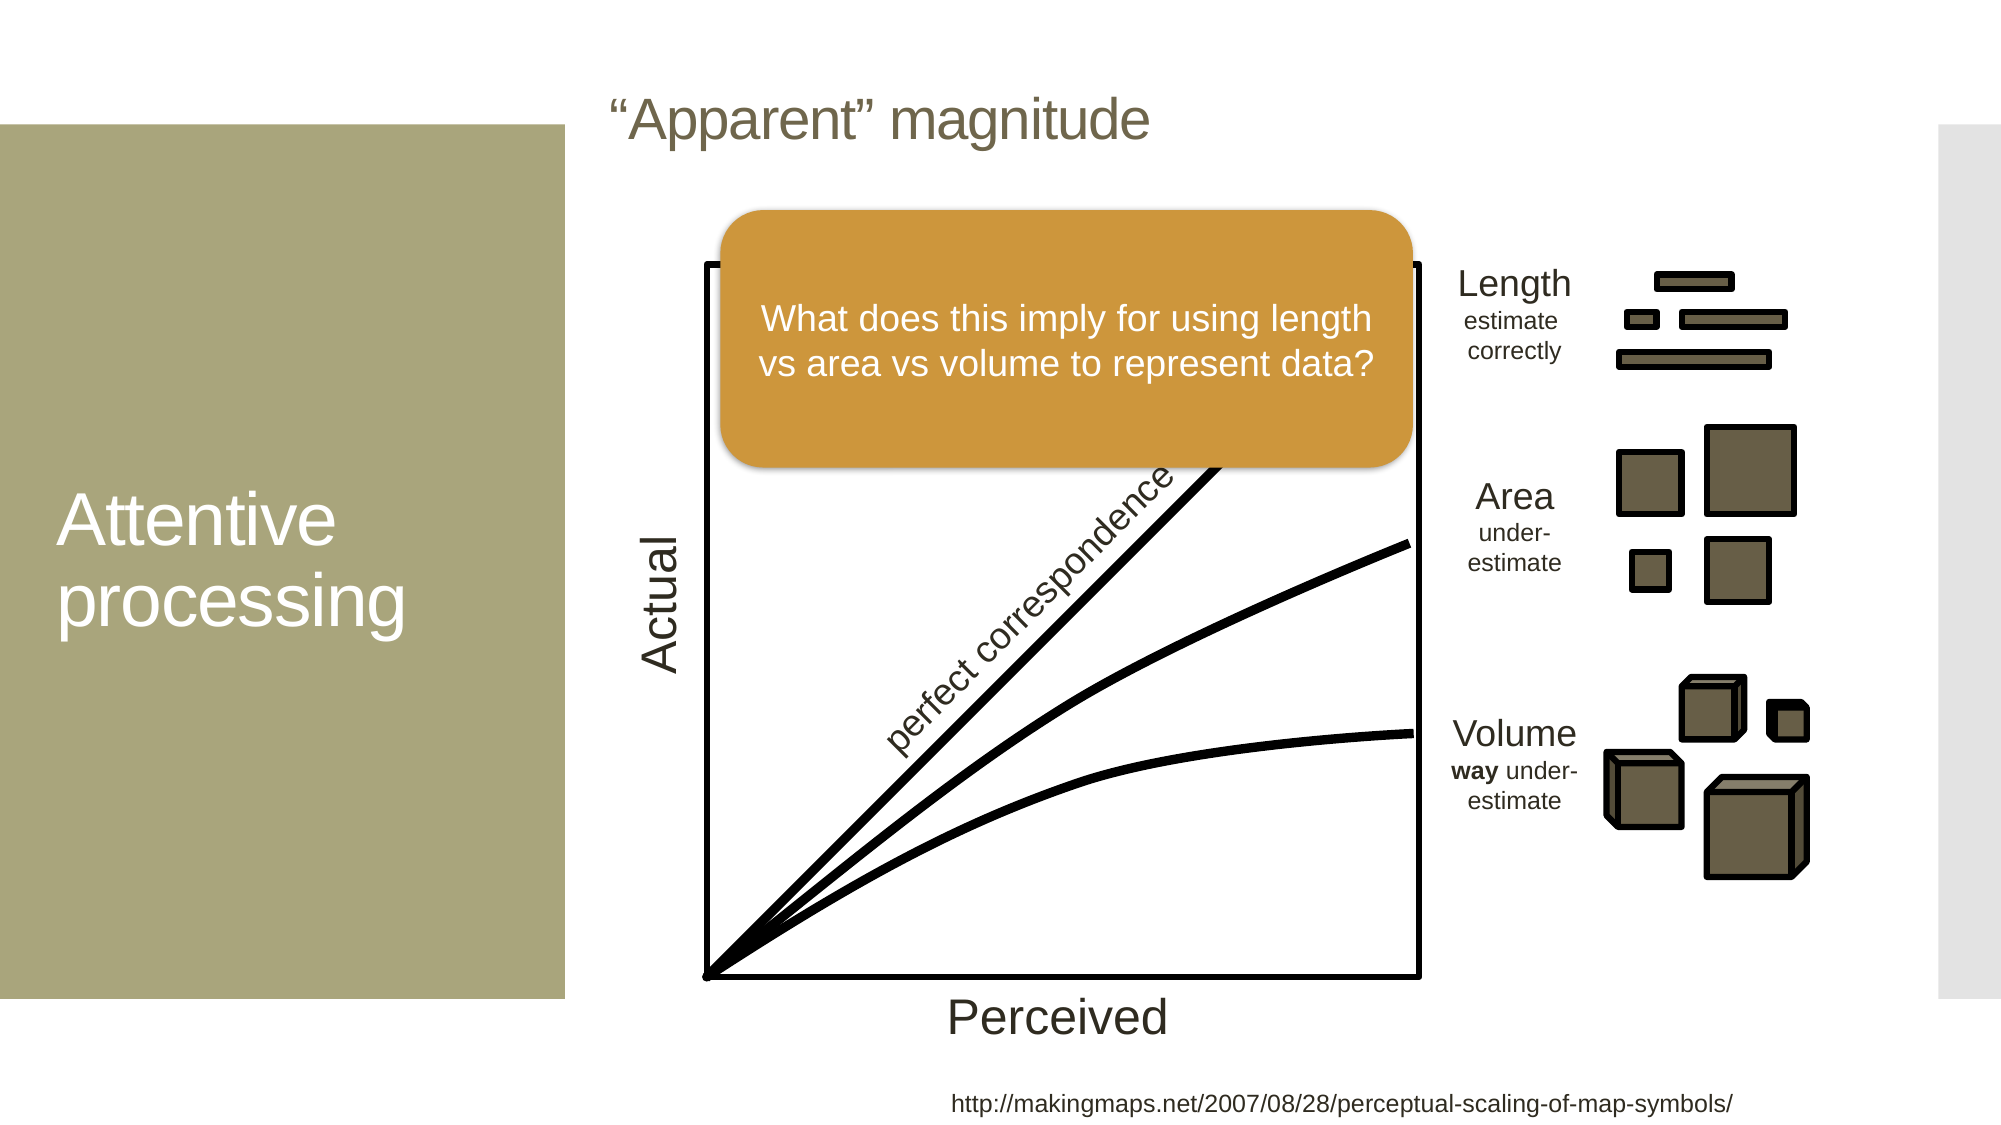

# “Apparent” magnitude
Attentive processing
What does this imply for using length vs area vs volume to represent data?
Length
estimate
correctly

Area
under-
estimate

Actual
perfect correspondence

Volume
way under-
estimate

Perceived
http://makingmaps.net/2007/08/28/perceptual-scaling-of-map-symbols/